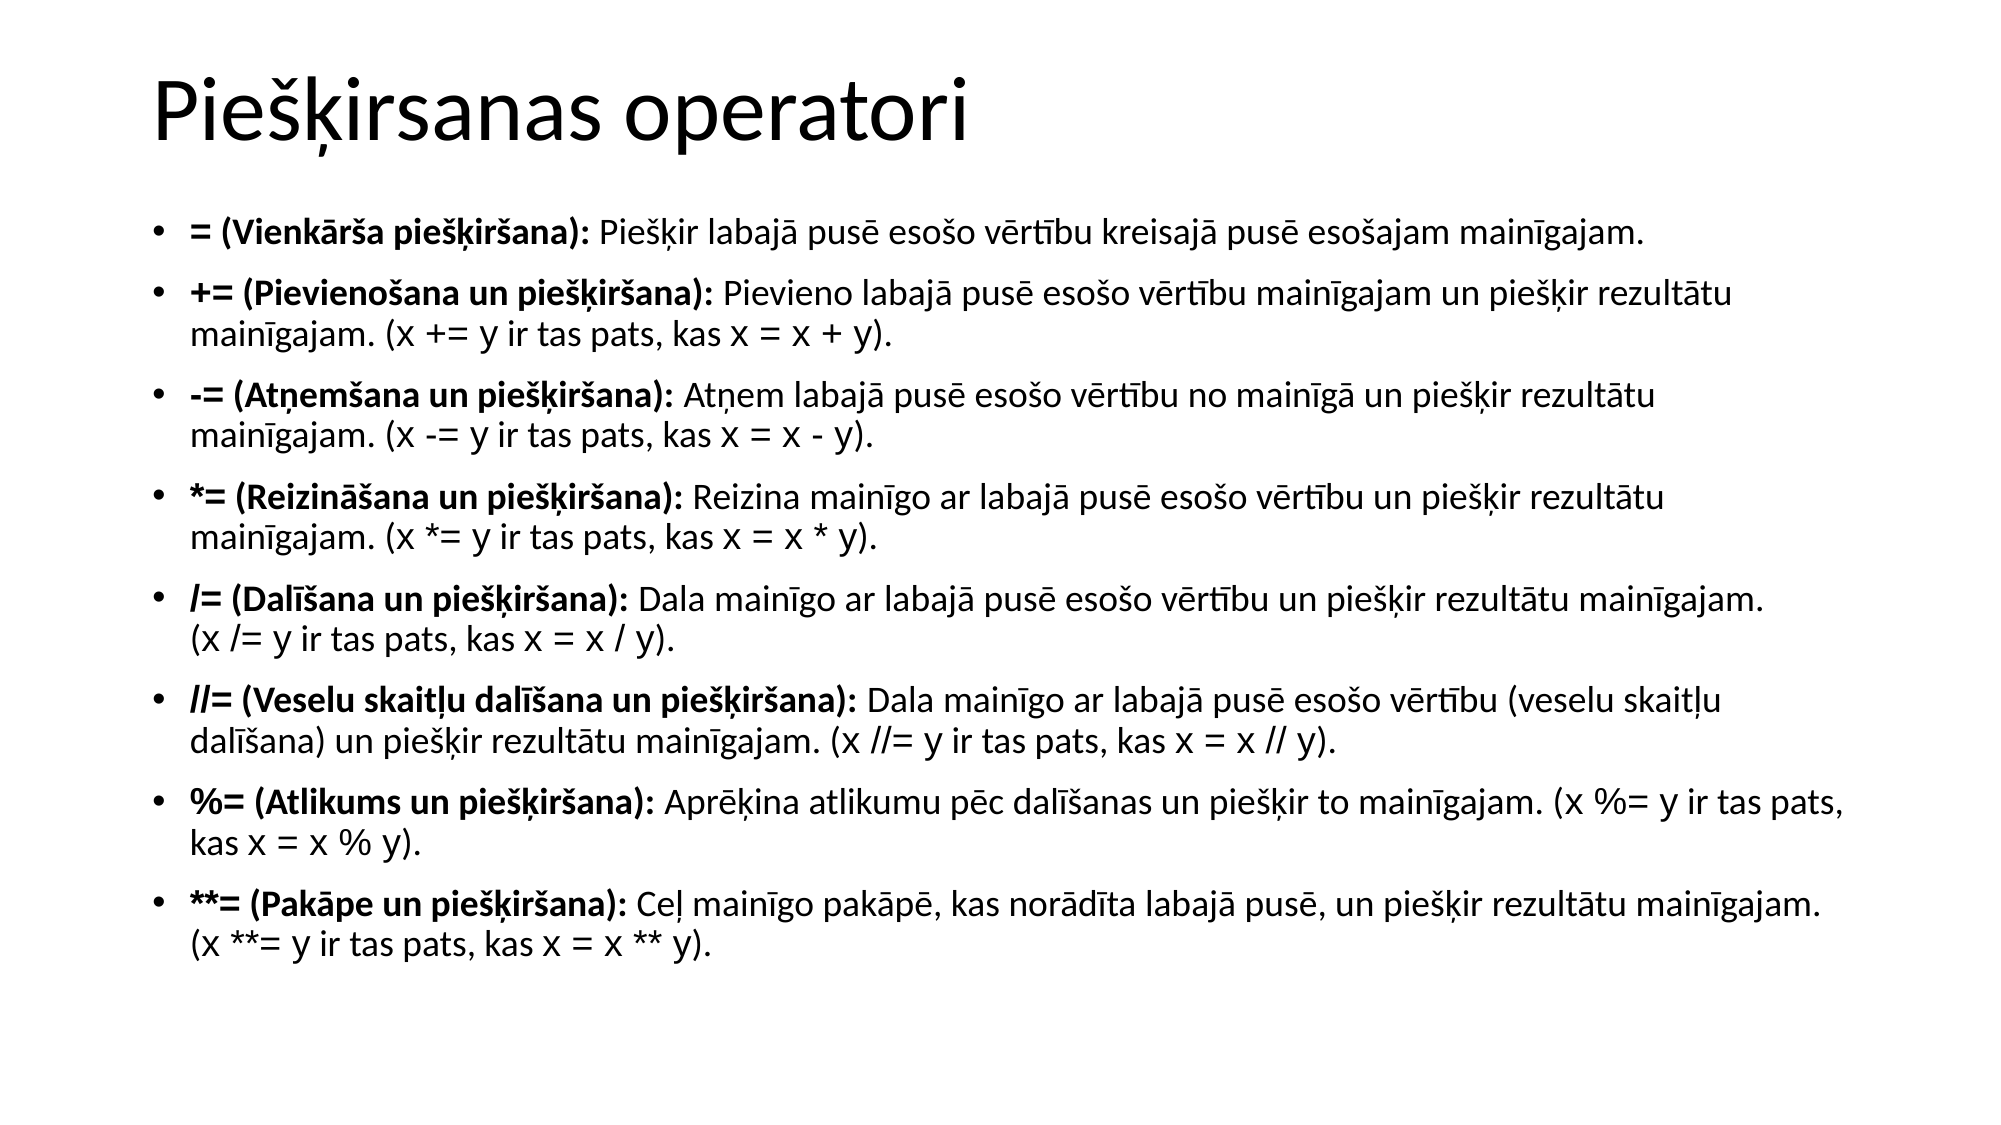

# Piešķirsanas operatori
= (Vienkārša piešķiršana): Piešķir labajā pusē esošo vērtību kreisajā pusē esošajam mainīgajam.
+= (Pievienošana un piešķiršana): Pievieno labajā pusē esošo vērtību mainīgajam un piešķir rezultātu mainīgajam. (x += y ir tas pats, kas x = x + y).
-= (Atņemšana un piešķiršana): Atņem labajā pusē esošo vērtību no mainīgā un piešķir rezultātu mainīgajam. (x -= y ir tas pats, kas x = x - y).
*= (Reizināšana un piešķiršana): Reizina mainīgo ar labajā pusē esošo vērtību un piešķir rezultātu mainīgajam. (x *= y ir tas pats, kas x = x * y).
/= (Dalīšana un piešķiršana): Dala mainīgo ar labajā pusē esošo vērtību un piešķir rezultātu mainīgajam. (x /= y ir tas pats, kas x = x / y).
//= (Veselu skaitļu dalīšana un piešķiršana): Dala mainīgo ar labajā pusē esošo vērtību (veselu skaitļu dalīšana) un piešķir rezultātu mainīgajam. (x //= y ir tas pats, kas x = x // y).
%= (Atlikums un piešķiršana): Aprēķina atlikumu pēc dalīšanas un piešķir to mainīgajam. (x %= y ir tas pats, kas x = x % y).
**= (Pakāpe un piešķiršana): Ceļ mainīgo pakāpē, kas norādīta labajā pusē, un piešķir rezultātu mainīgajam. (x **= y ir tas pats, kas x = x ** y).